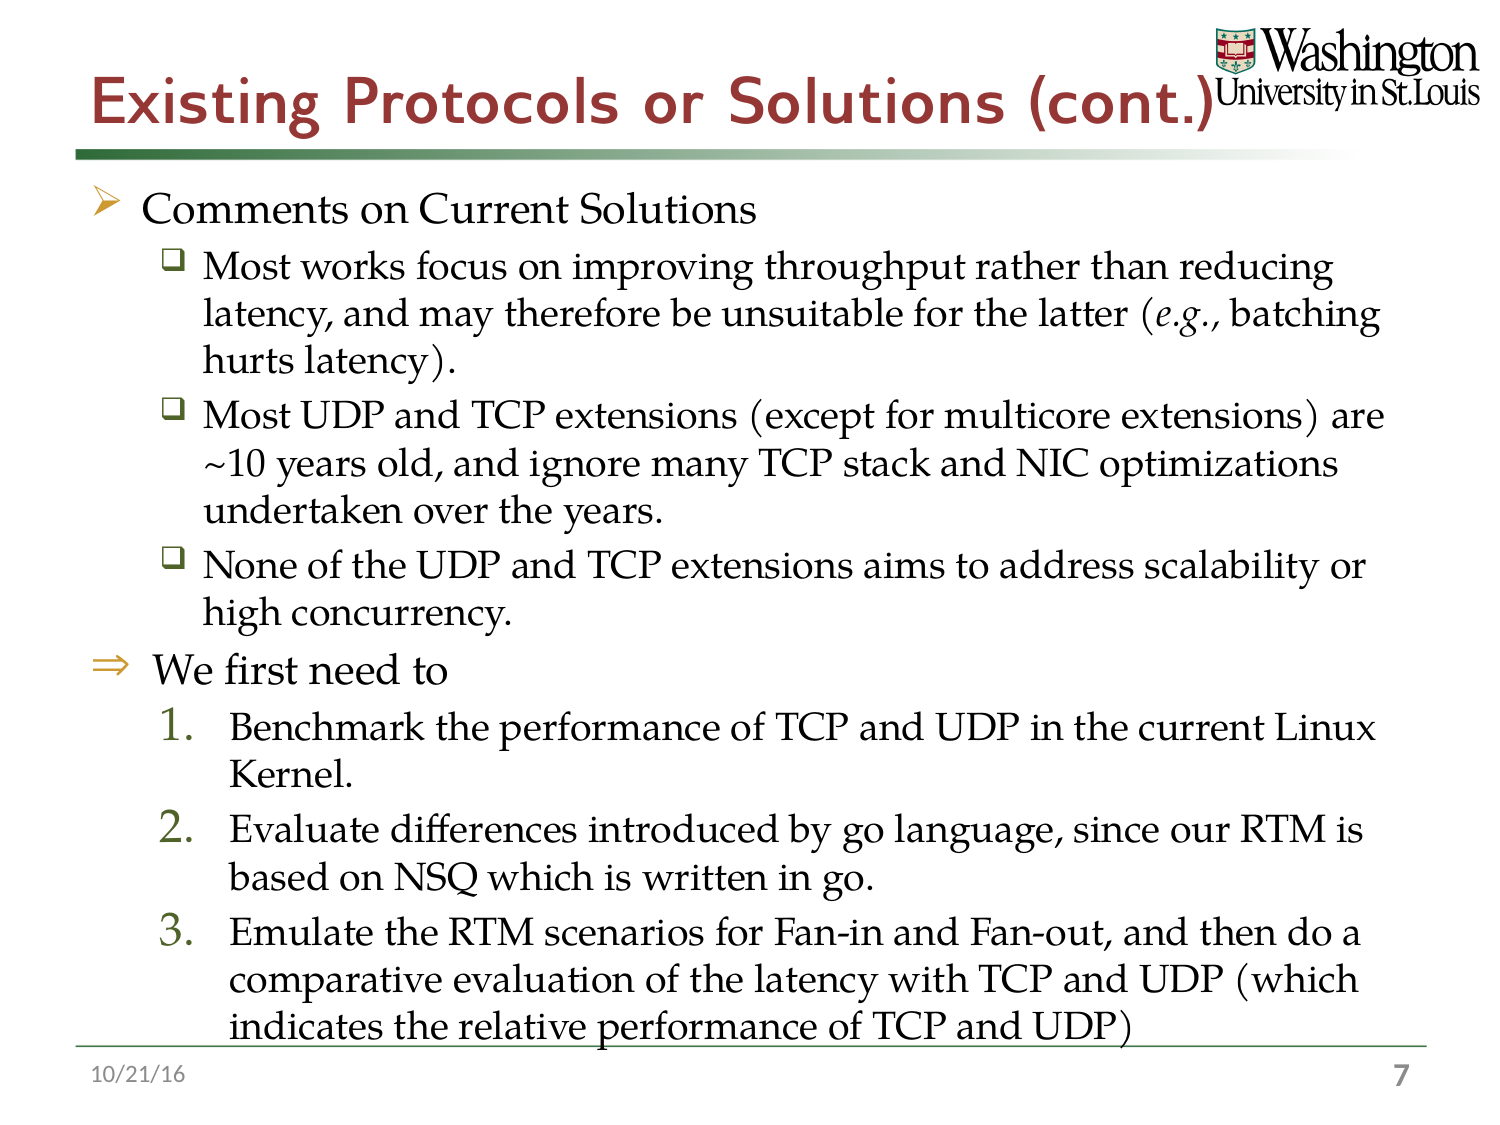

# Existing Protocols or Solutions (cont.)
Comments on Current Solutions
Most works focus on improving throughput rather than reducing latency, and may therefore be unsuitable for the latter (e.g., batching hurts latency).
Most UDP and TCP extensions (except for multicore extensions) are ~10 years old, and ignore many TCP stack and NIC optimizations undertaken over the years.
None of the UDP and TCP extensions aims to address scalability or high concurrency.
 We first need to
Benchmark the performance of TCP and UDP in the current Linux Kernel.
Evaluate differences introduced by go language, since our RTM is based on NSQ which is written in go.
Emulate the RTM scenarios for Fan-in and Fan-out, and then do a comparative evaluation of the latency with TCP and UDP (which indicates the relative performance of TCP and UDP)
10/21/16

7